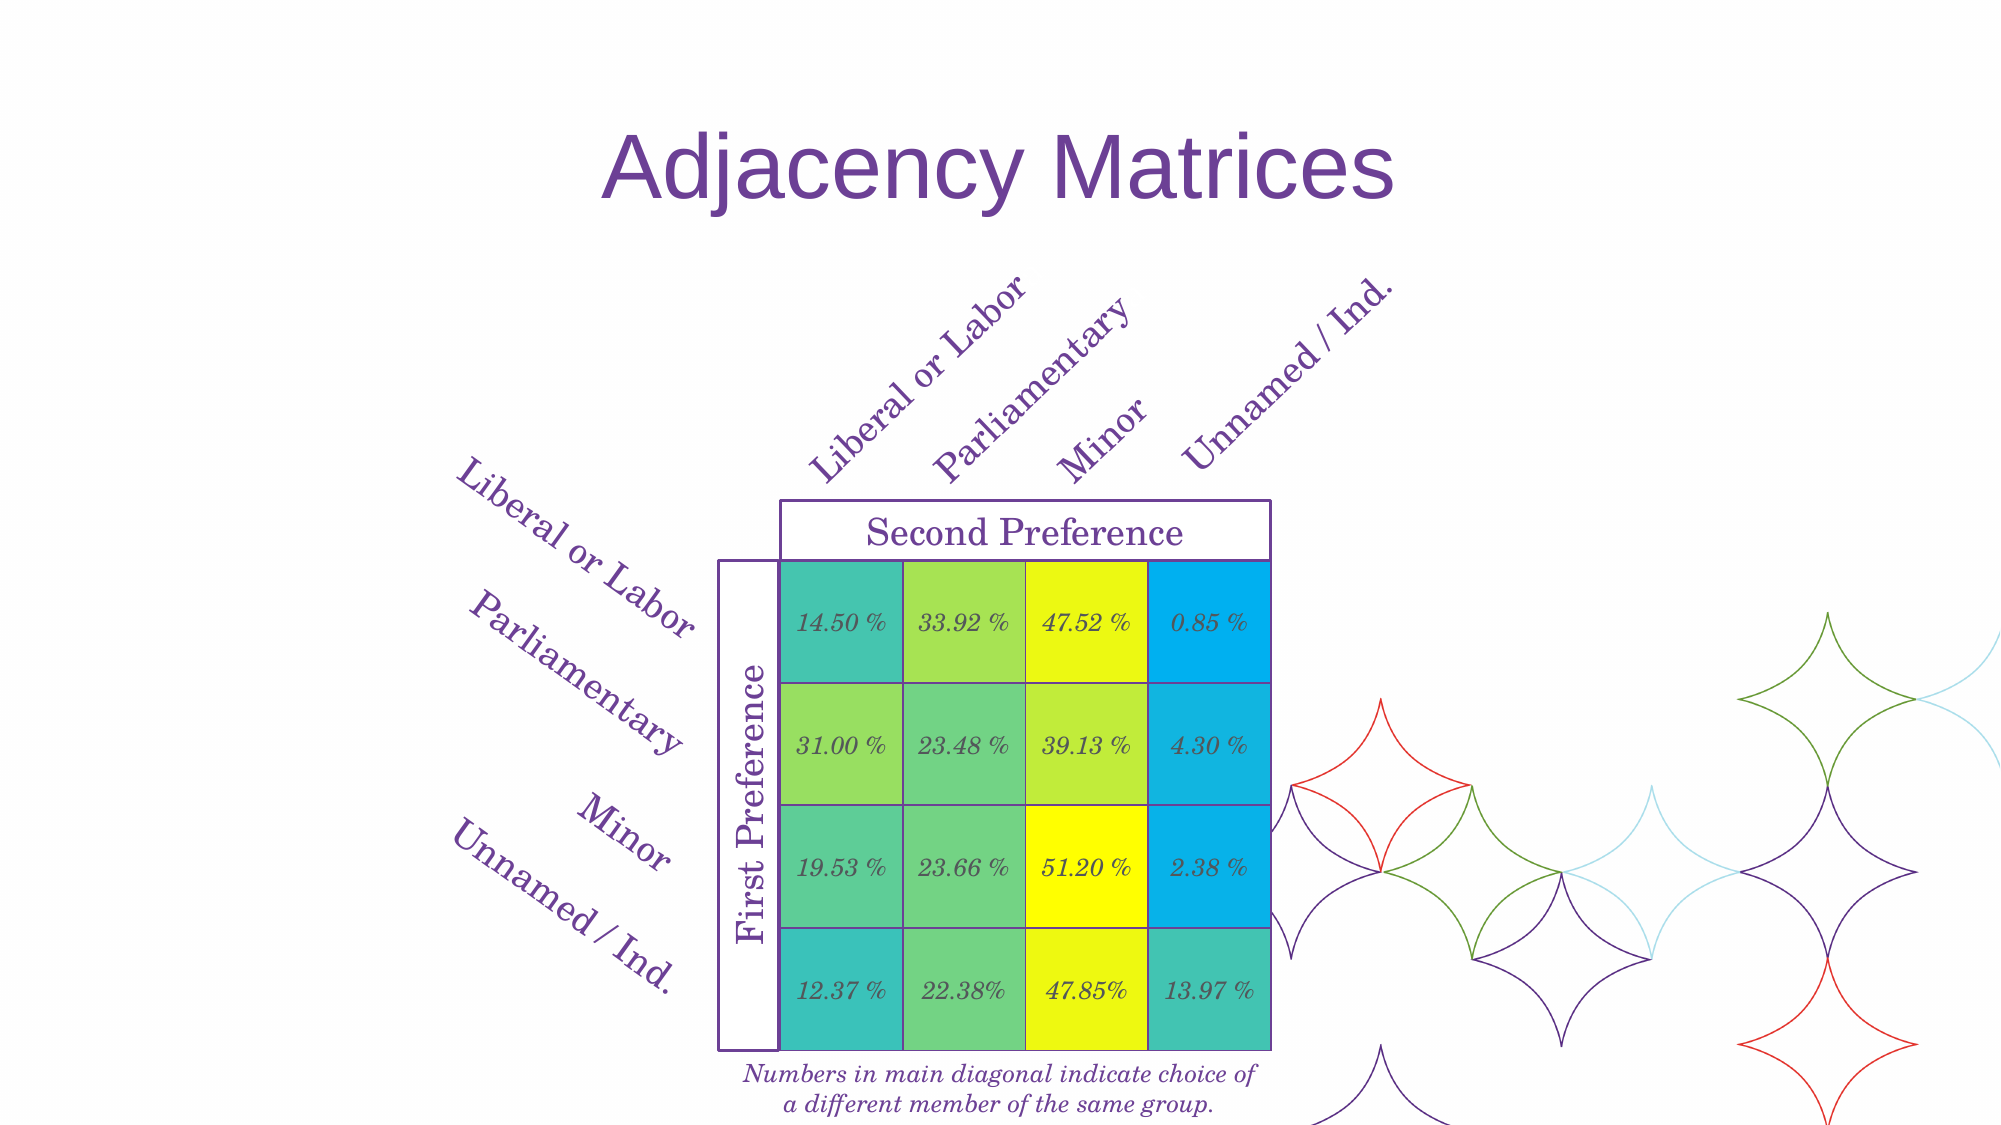

# Adjacency Matrices
Liberal or Labora
Unnamed / Ind.
Parliamentarya
Minor
(A) Second Preference (A)
Liberal or Labor
| 14.50 % | 33.92 % | 47.52 % | 0.85 % |
| --- | --- | --- | --- |
| 31.00 % | 23.48 % | 39.13 % | 4.30 % |
| 19.53 % | 23.66 % | 51.20 % | 2.38 % |
| 12.37 % | 22.38% | 47.85% | 13.97 % |
Parliamentary
First Preference
Minor
Unnamed / Ind.
Numbers in main diagonal indicate choice of a different member of the same group.